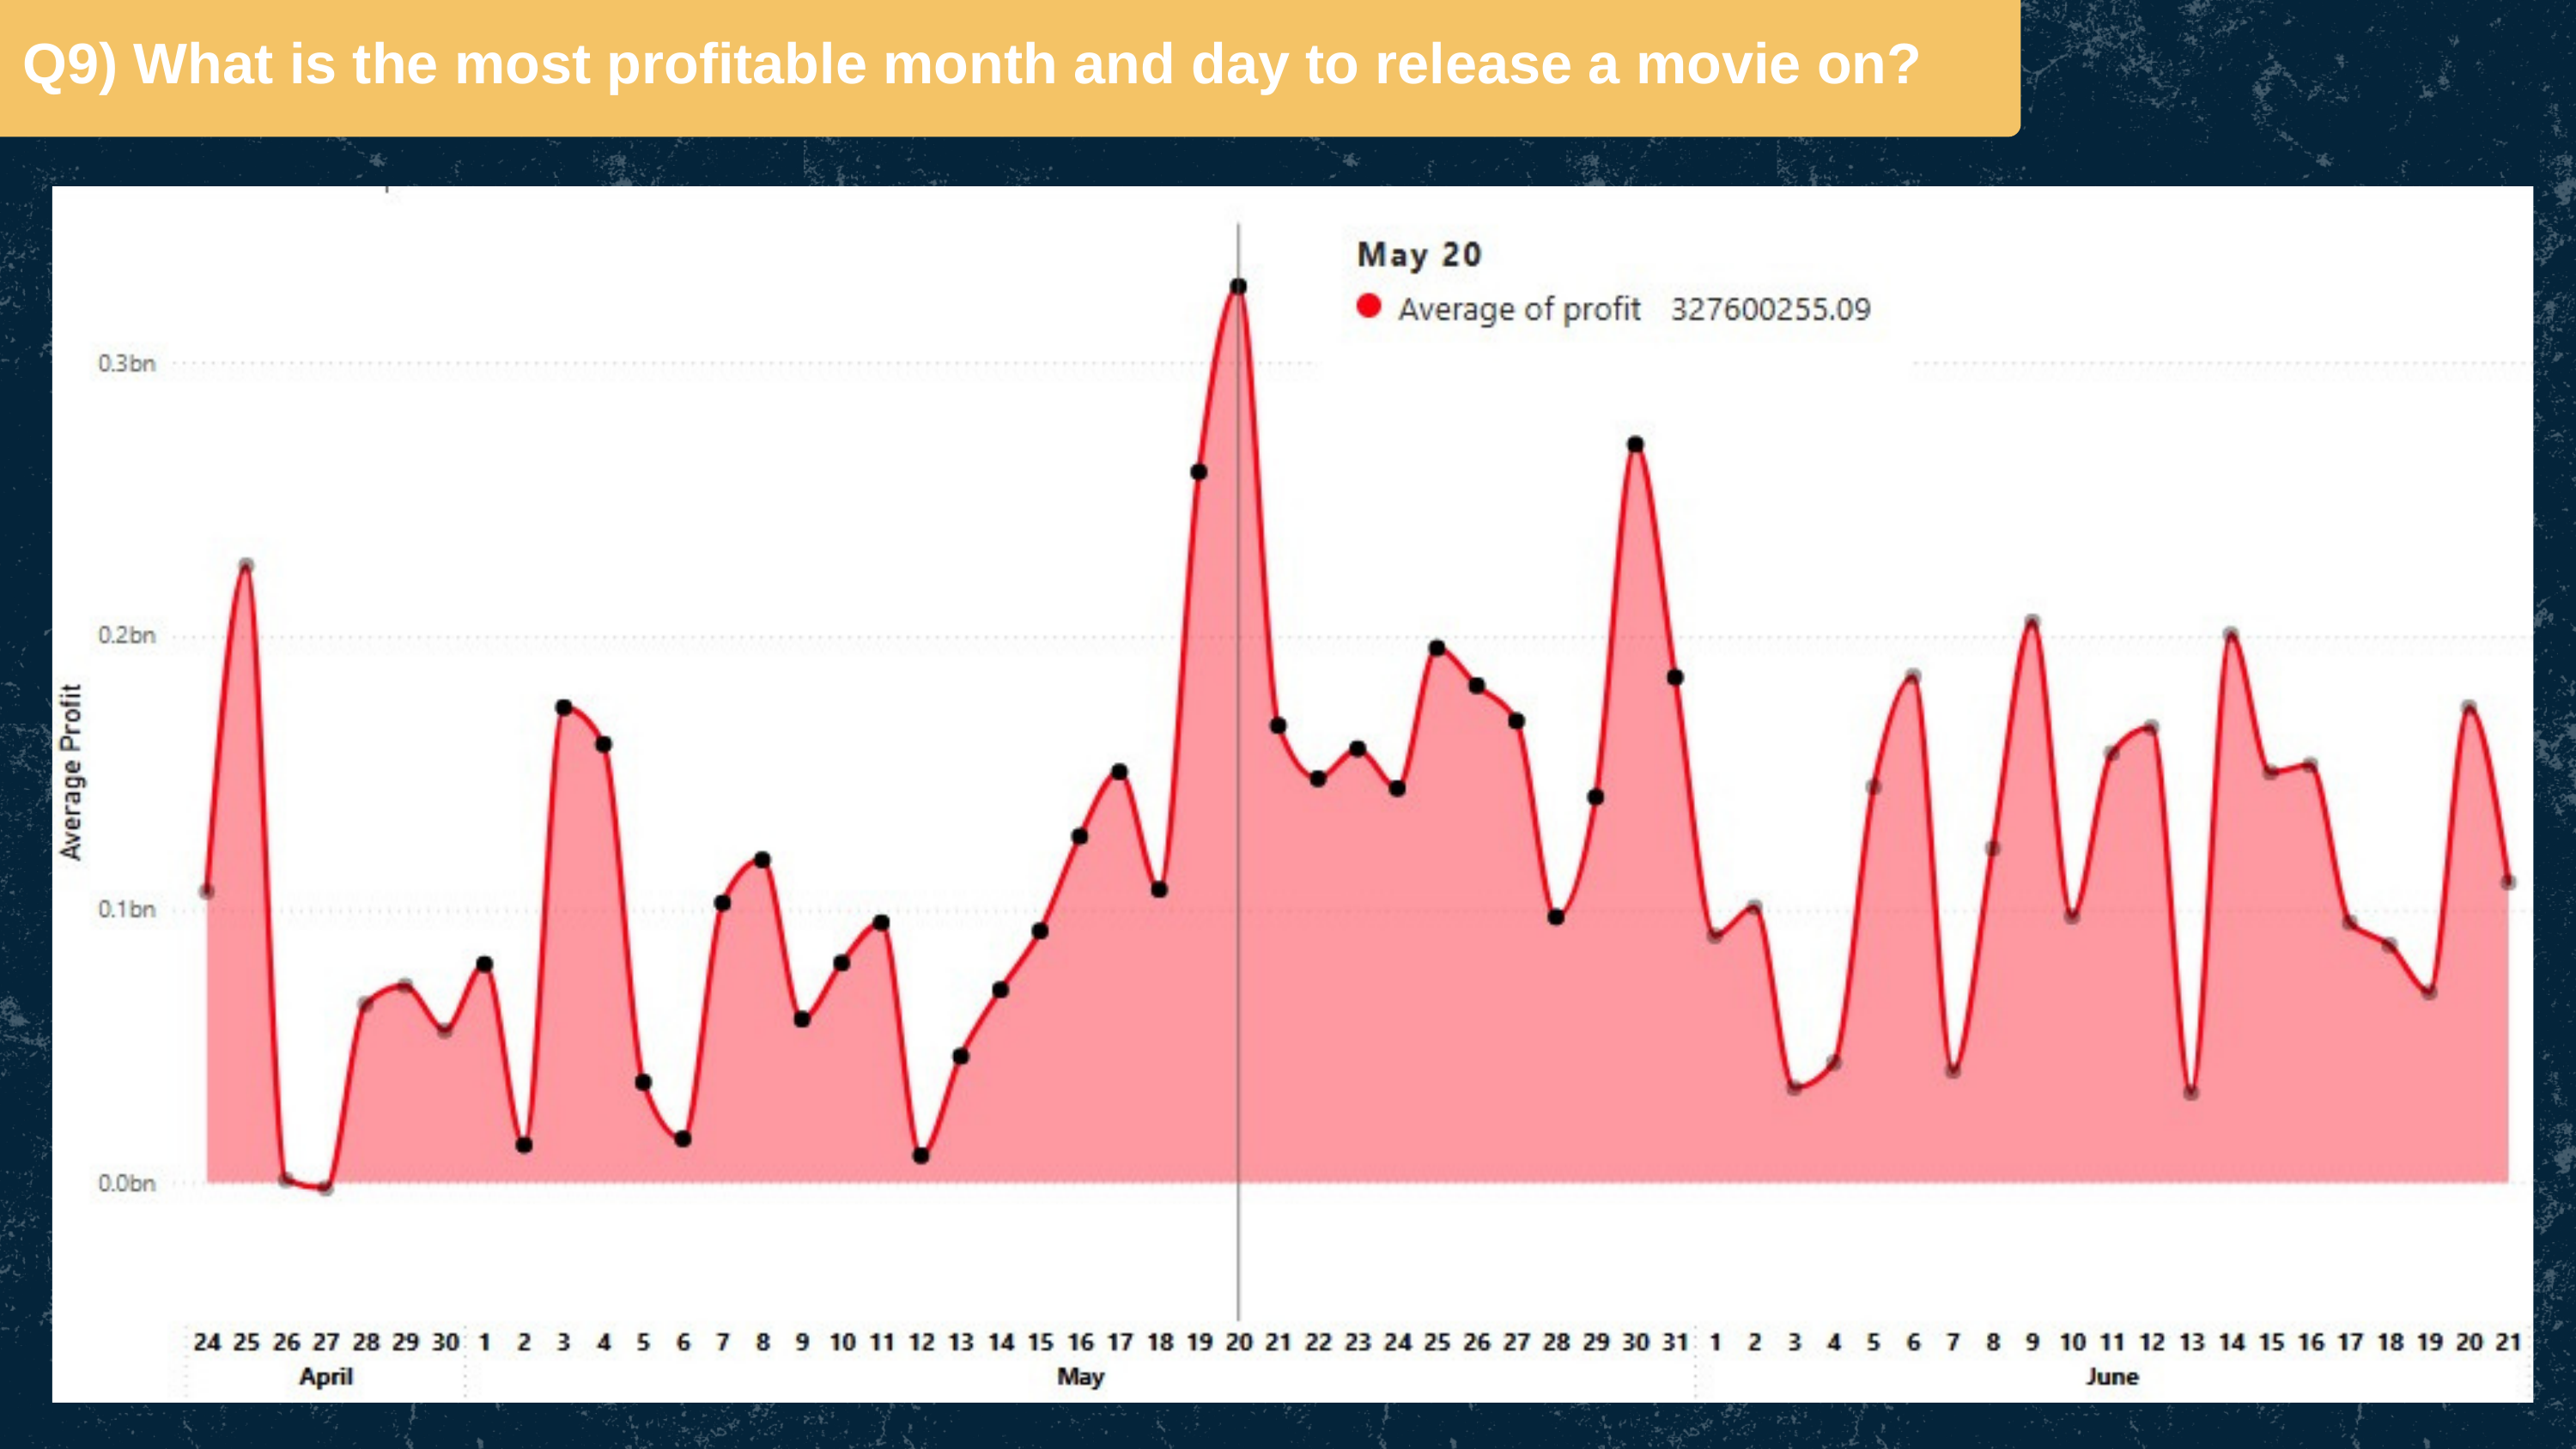

Q9) What is the most profitable month and day to release a movie on?